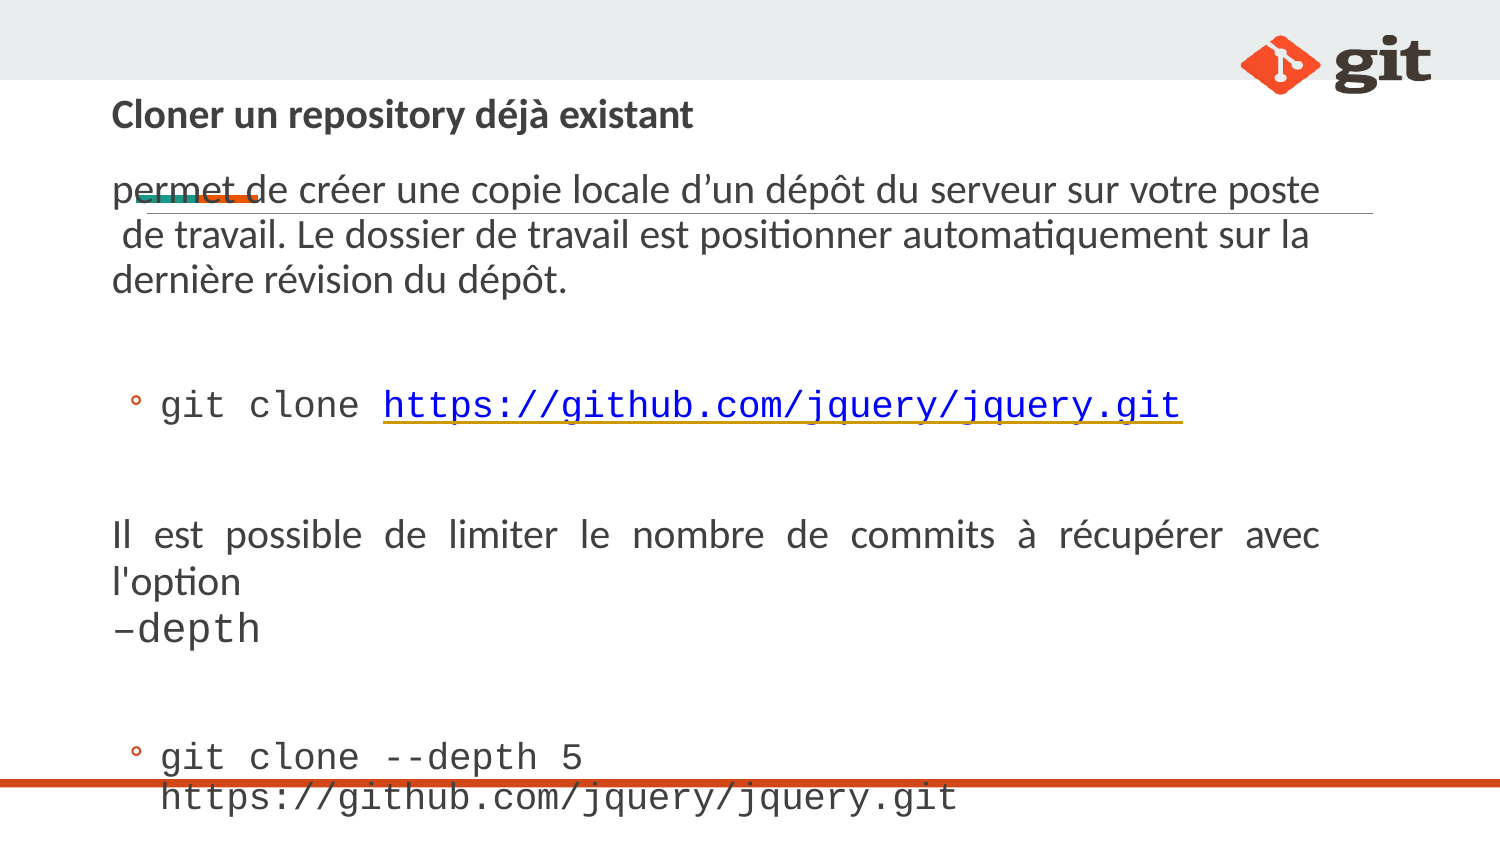

Cloner un repository déjà existant
permet de créer une copie locale d’un dépôt du serveur sur votre poste  de travail. Le dossier de travail est positionner automatiquement sur la  dernière révision du dépôt.

git clone https://github.com/jquery/jquery.git

Il est possible de limiter le nombre de commits à récupérer avec l'option
–depth

git clone --depth 5  https://github.com/jquery/jquery.git
# Cloner